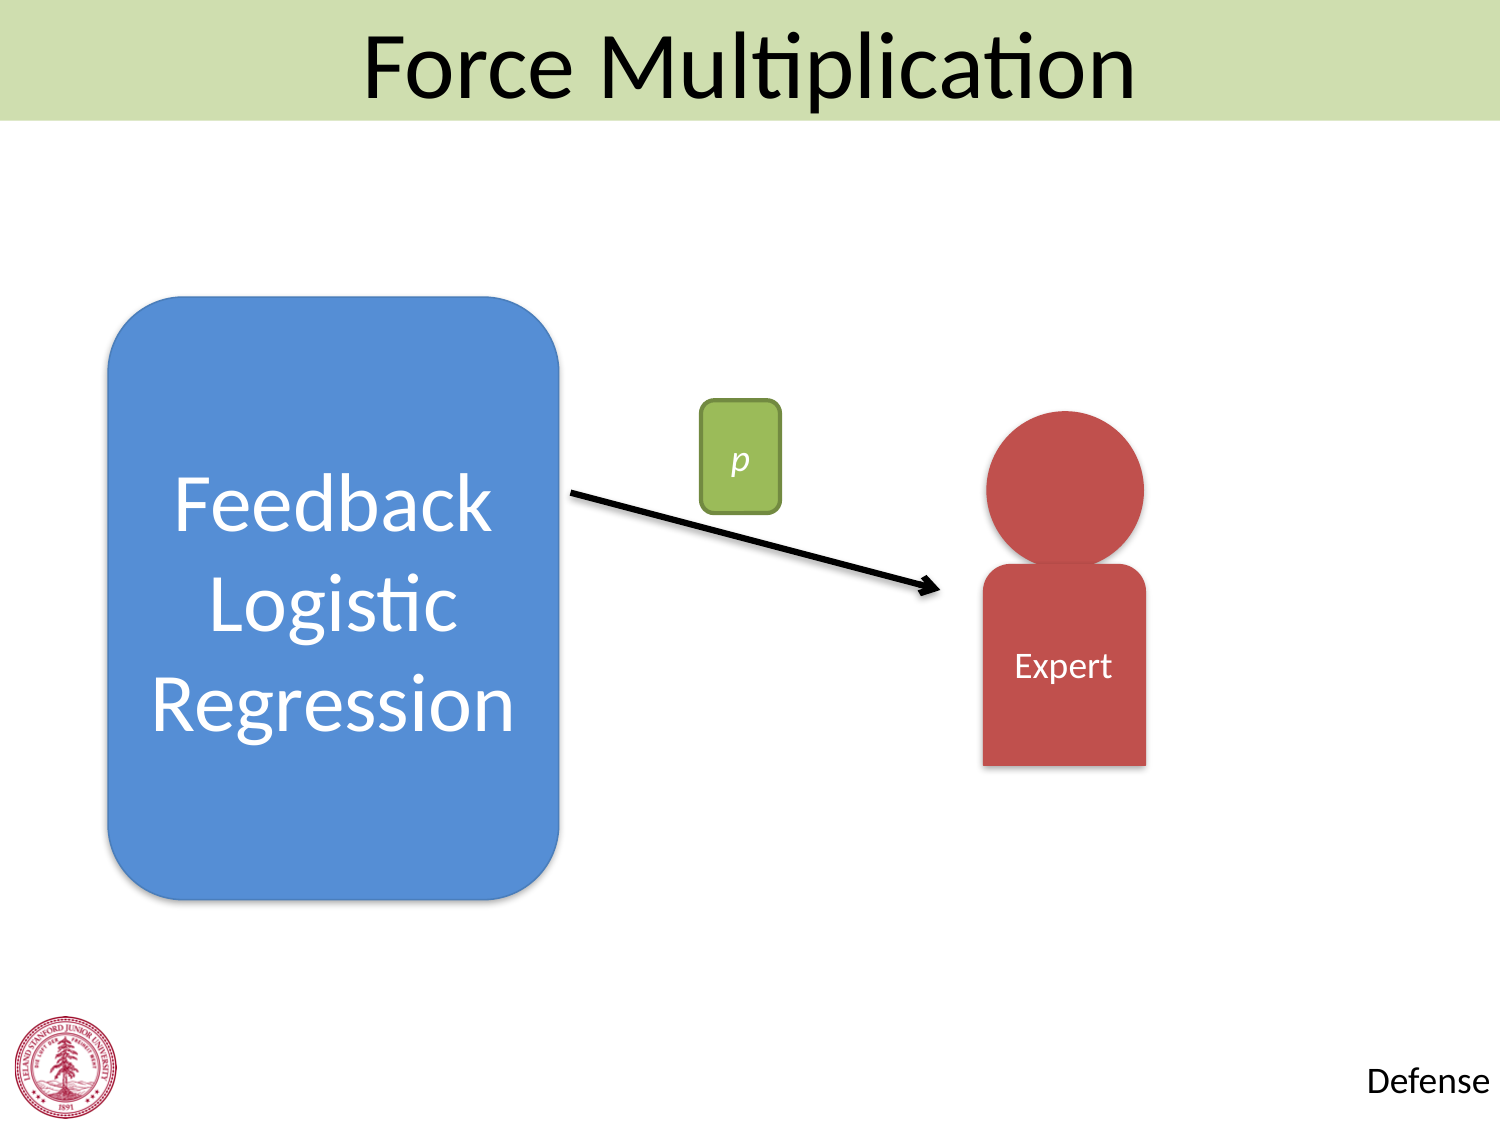

Force Multiplication
#
Feedback Logistic Regression
p

Expert